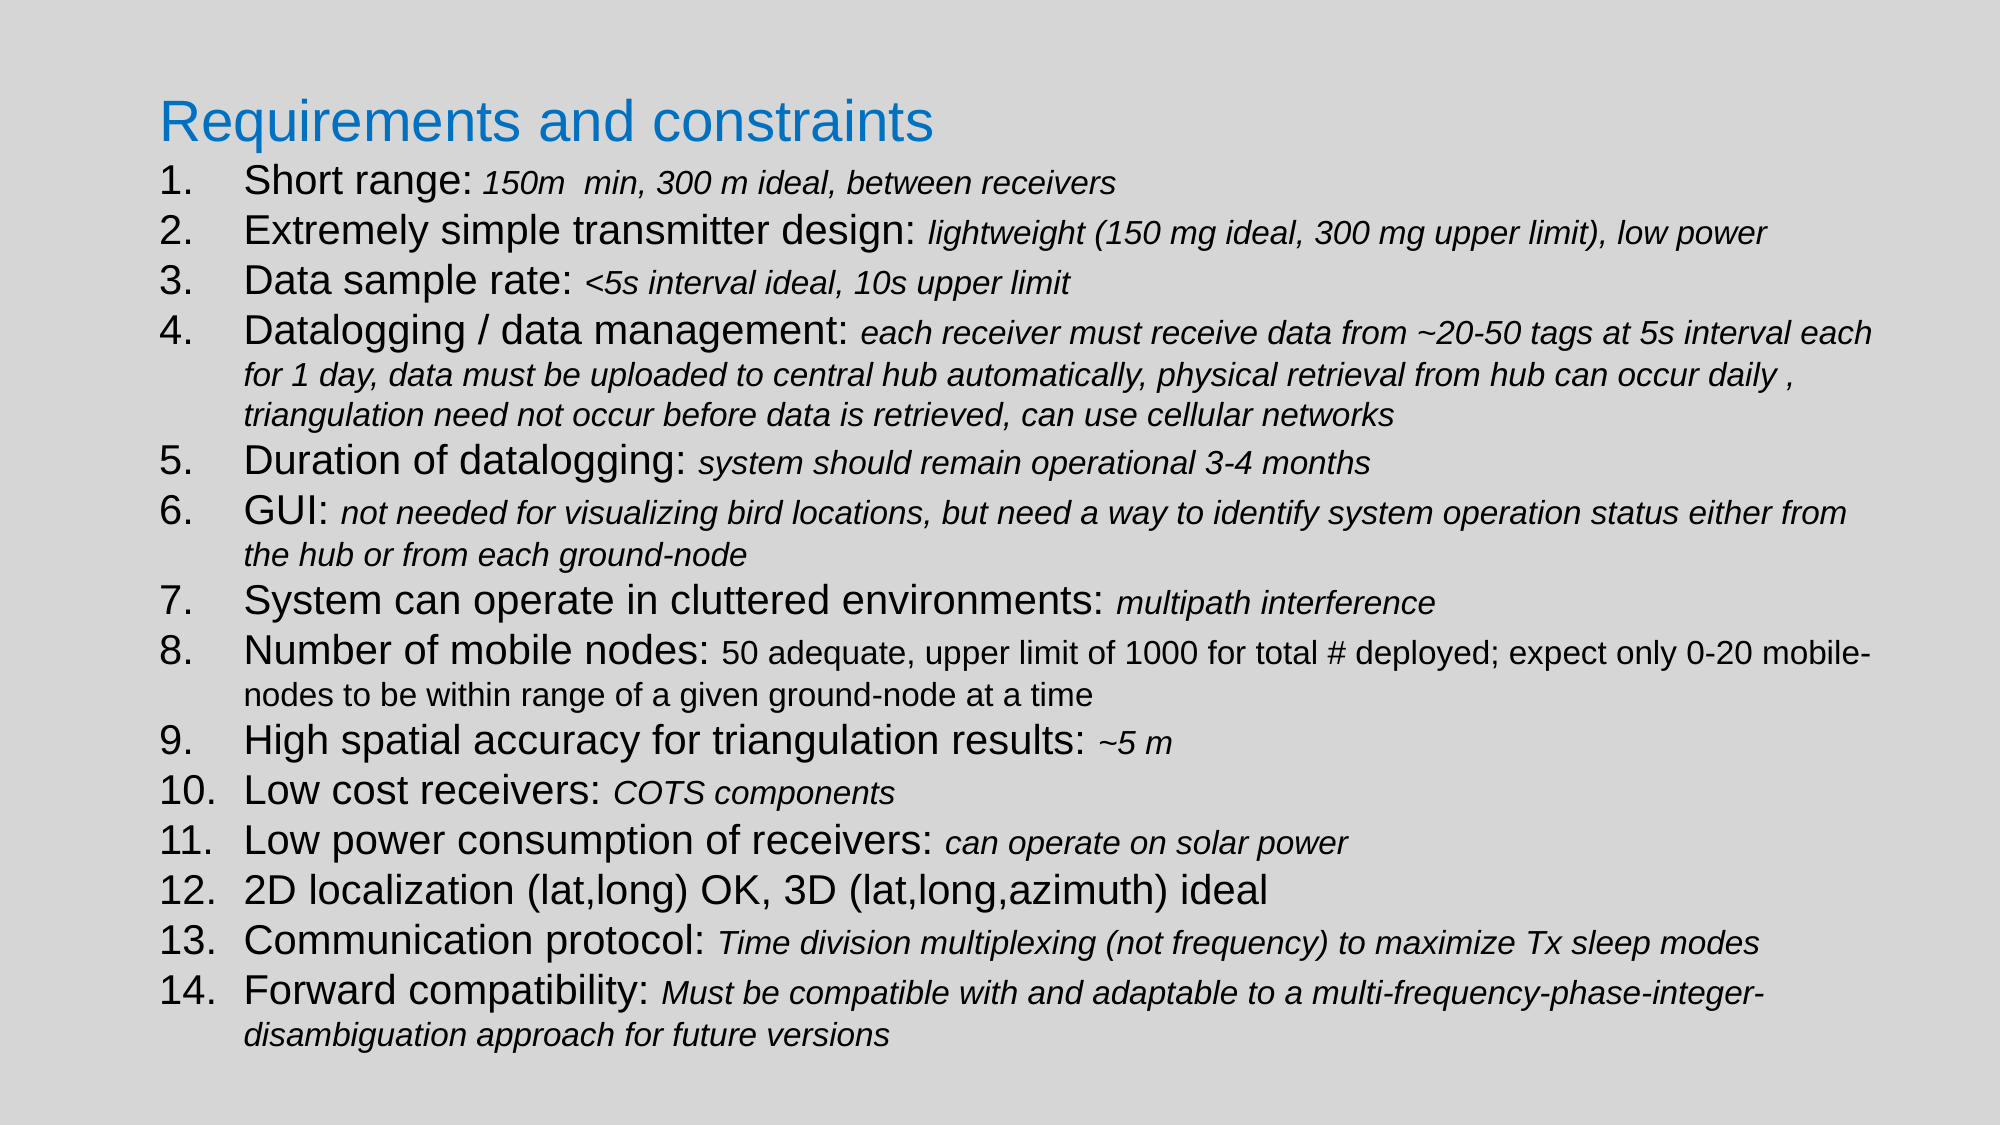

Requirements and constraints
Short range: 150m  min, 300 m ideal, between receivers
Extremely simple transmitter design: lightweight (150 mg ideal, 300 mg upper limit), low power
Data sample rate: <5s interval ideal, 10s upper limit
Datalogging / data management: each receiver must receive data from ~20-50 tags at 5s interval each for 1 day, data must be uploaded to central hub automatically, physical retrieval from hub can occur daily , triangulation need not occur before data is retrieved, can use cellular networks
Duration of datalogging: system should remain operational 3-4 months
GUI: not needed for visualizing bird locations, but need a way to identify system operation status either from the hub or from each ground-node
System can operate in cluttered environments: multipath interference
Number of mobile nodes: 50 adequate, upper limit of 1000 for total # deployed; expect only 0-20 mobile-nodes to be within range of a given ground-node at a time
High spatial accuracy for triangulation results: ~5 m
Low cost receivers: COTS components
Low power consumption of receivers: can operate on solar power
2D localization (lat,long) OK, 3D (lat,long,azimuth) ideal
Communication protocol: Time division multiplexing (not frequency) to maximize Tx sleep modes
Forward compatibility: Must be compatible with and adaptable to a multi-frequency-phase-integer-disambiguation approach for future versions